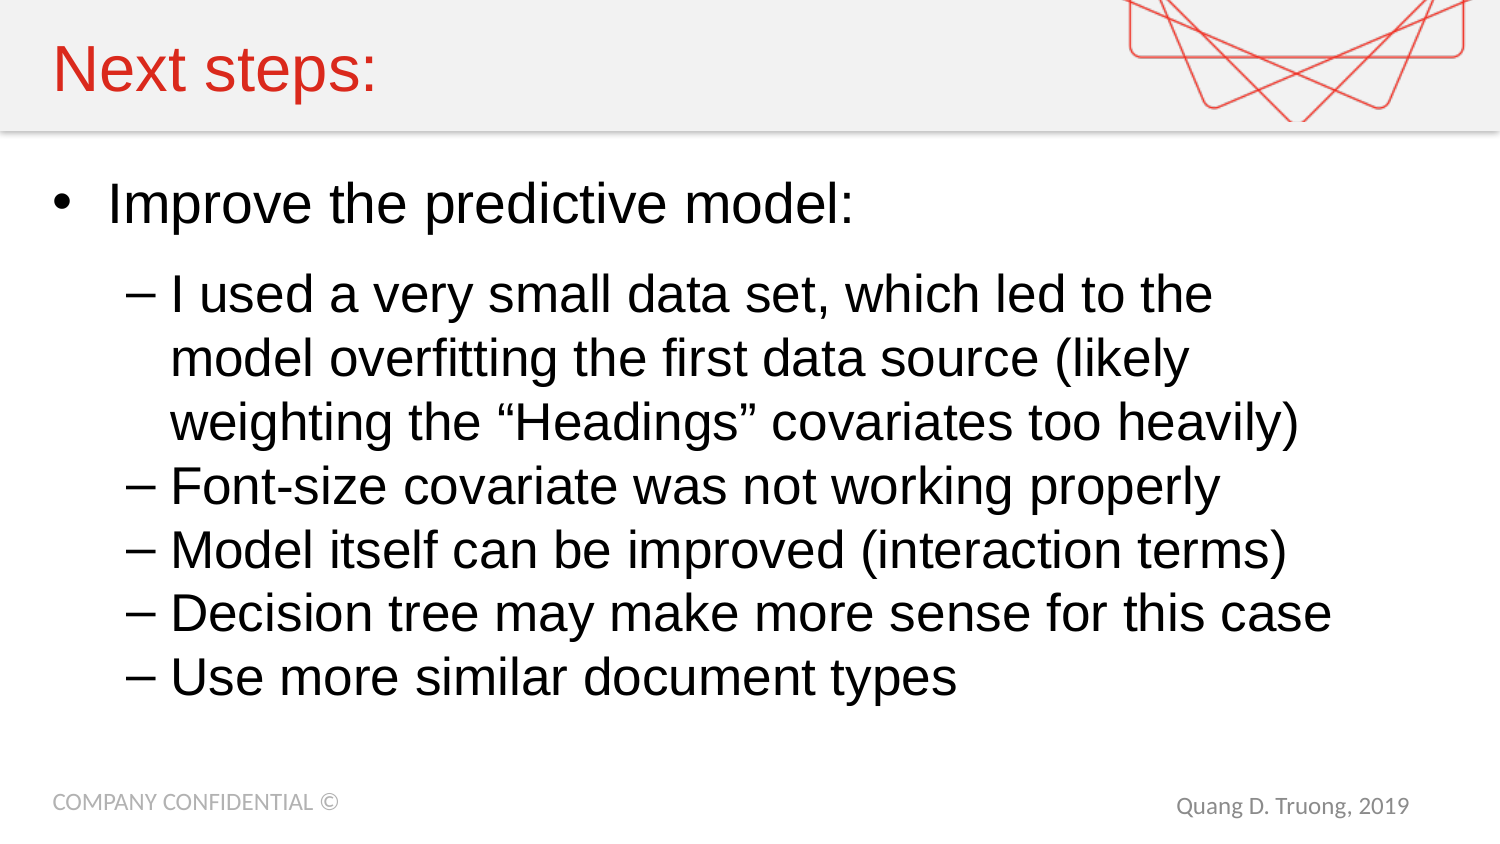

# Next steps:
Improve the predictive model:
I used a very small data set, which led to the model overfitting the first data source (likely weighting the “Headings” covariates too heavily)
Font-size covariate was not working properly
Model itself can be improved (interaction terms)
Decision tree may make more sense for this case
Use more similar document types
COMPANY CONFIDENTIAL ©
Quang D. Truong, 2019